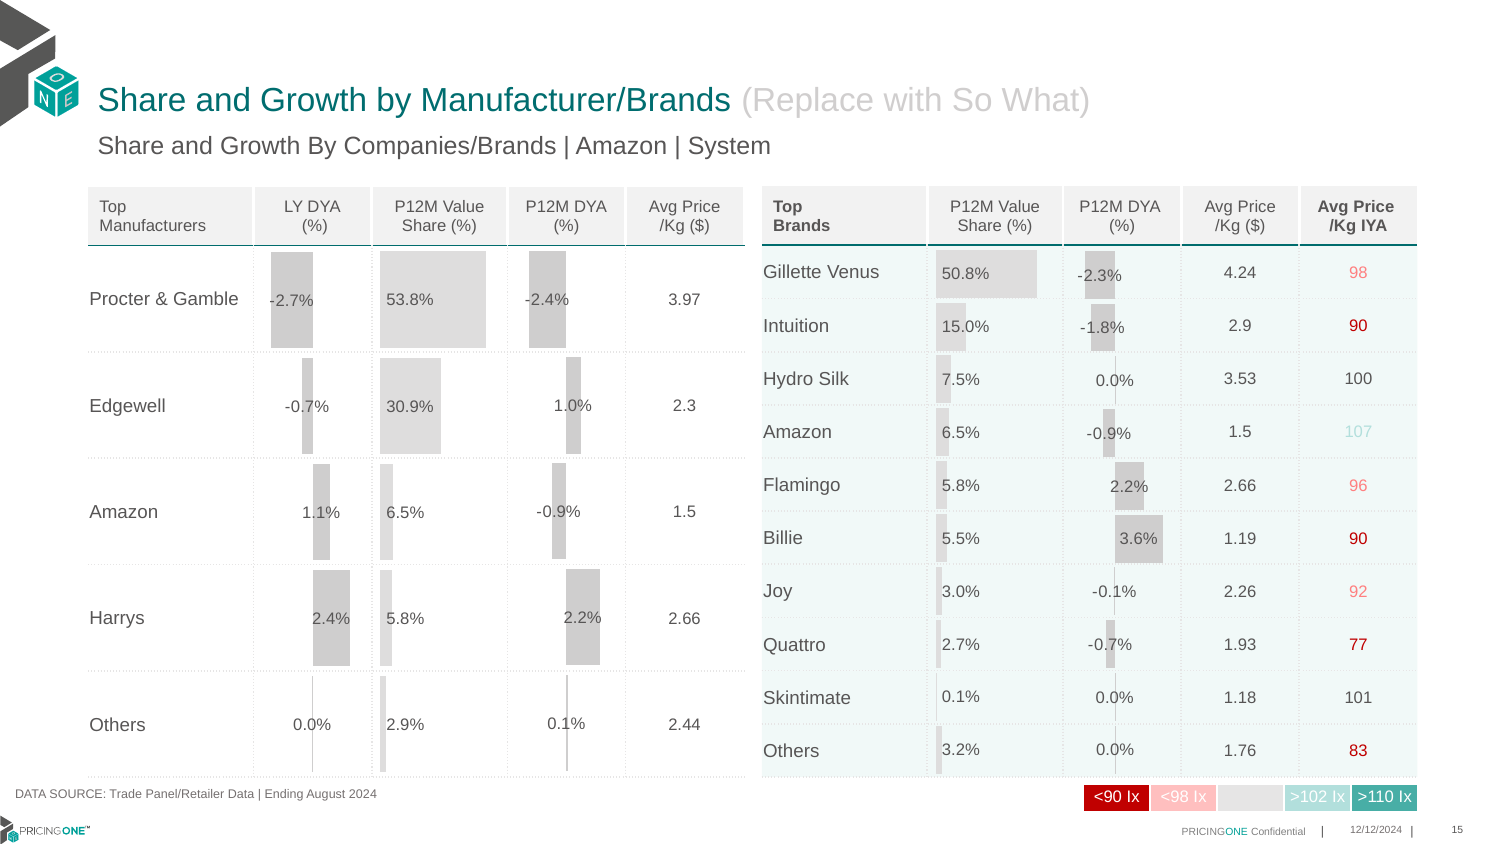

# Share and Growth by Manufacturer/Brands (Replace with So What)

Share and Growth By Companies/Brands | Amazon | System
| Top Brands | P12M Value Share (%) | P12M DYA (%) | Avg Price /Kg ($) | Avg Price /Kg IYA |
| --- | --- | --- | --- | --- |
| Gillette Venus |  |  | 4.24 | 98 |
| Intuition |  |  | 2.9 | 90 |
| Hydro Silk |  |  | 3.53 | 100 |
| Amazon |  |  | 1.5 | 107 |
| Flamingo |  |  | 2.66 | 96 |
| Billie |  |  | 1.19 | 90 |
| Joy |  |  | 2.26 | 92 |
| Quattro |  |  | 1.93 | 77 |
| Skintimate |  |  | 1.18 | 101 |
| Others |  |  | 1.76 | 83 |
| Top Manufacturers | LY DYA (%) | P12M Value Share (%) | P12M DYA (%) | Avg Price /Kg ($) |
| --- | --- | --- | --- | --- |
| Procter & Gamble |  |  |  | 3.97 |
| Edgewell |  |  |  | 2.3 |
| Amazon |  |  |  | 1.5 |
| Harrys |  |  |  | 2.66 |
| Others |  |  |  | 2.44 |

### Chart

| Category | Share DYA P12M |
|---|---|
|  | -0.023902356624654453 |

### Chart

| Category | Value Share P12M |
|---|---|
|  | 0.538205155189213 |

### Chart

| Category | Share DYA LY |
|---|---|
|  | -0.027022982690815933 |

### Chart

| Category | Value Share |
|---|---|
|  | 0.5077650837374192 |

### Chart

| Category | Share DYA |
|---|---|
|  | -0.023098399170172756 |
DATA SOURCE: Trade Panel/Retailer Data | Ending August 2024
| <90 Ix | <98 Ix |  | >102 Ix | >110 Ix |
| --- | --- | --- | --- | --- |

12/12/2024
15